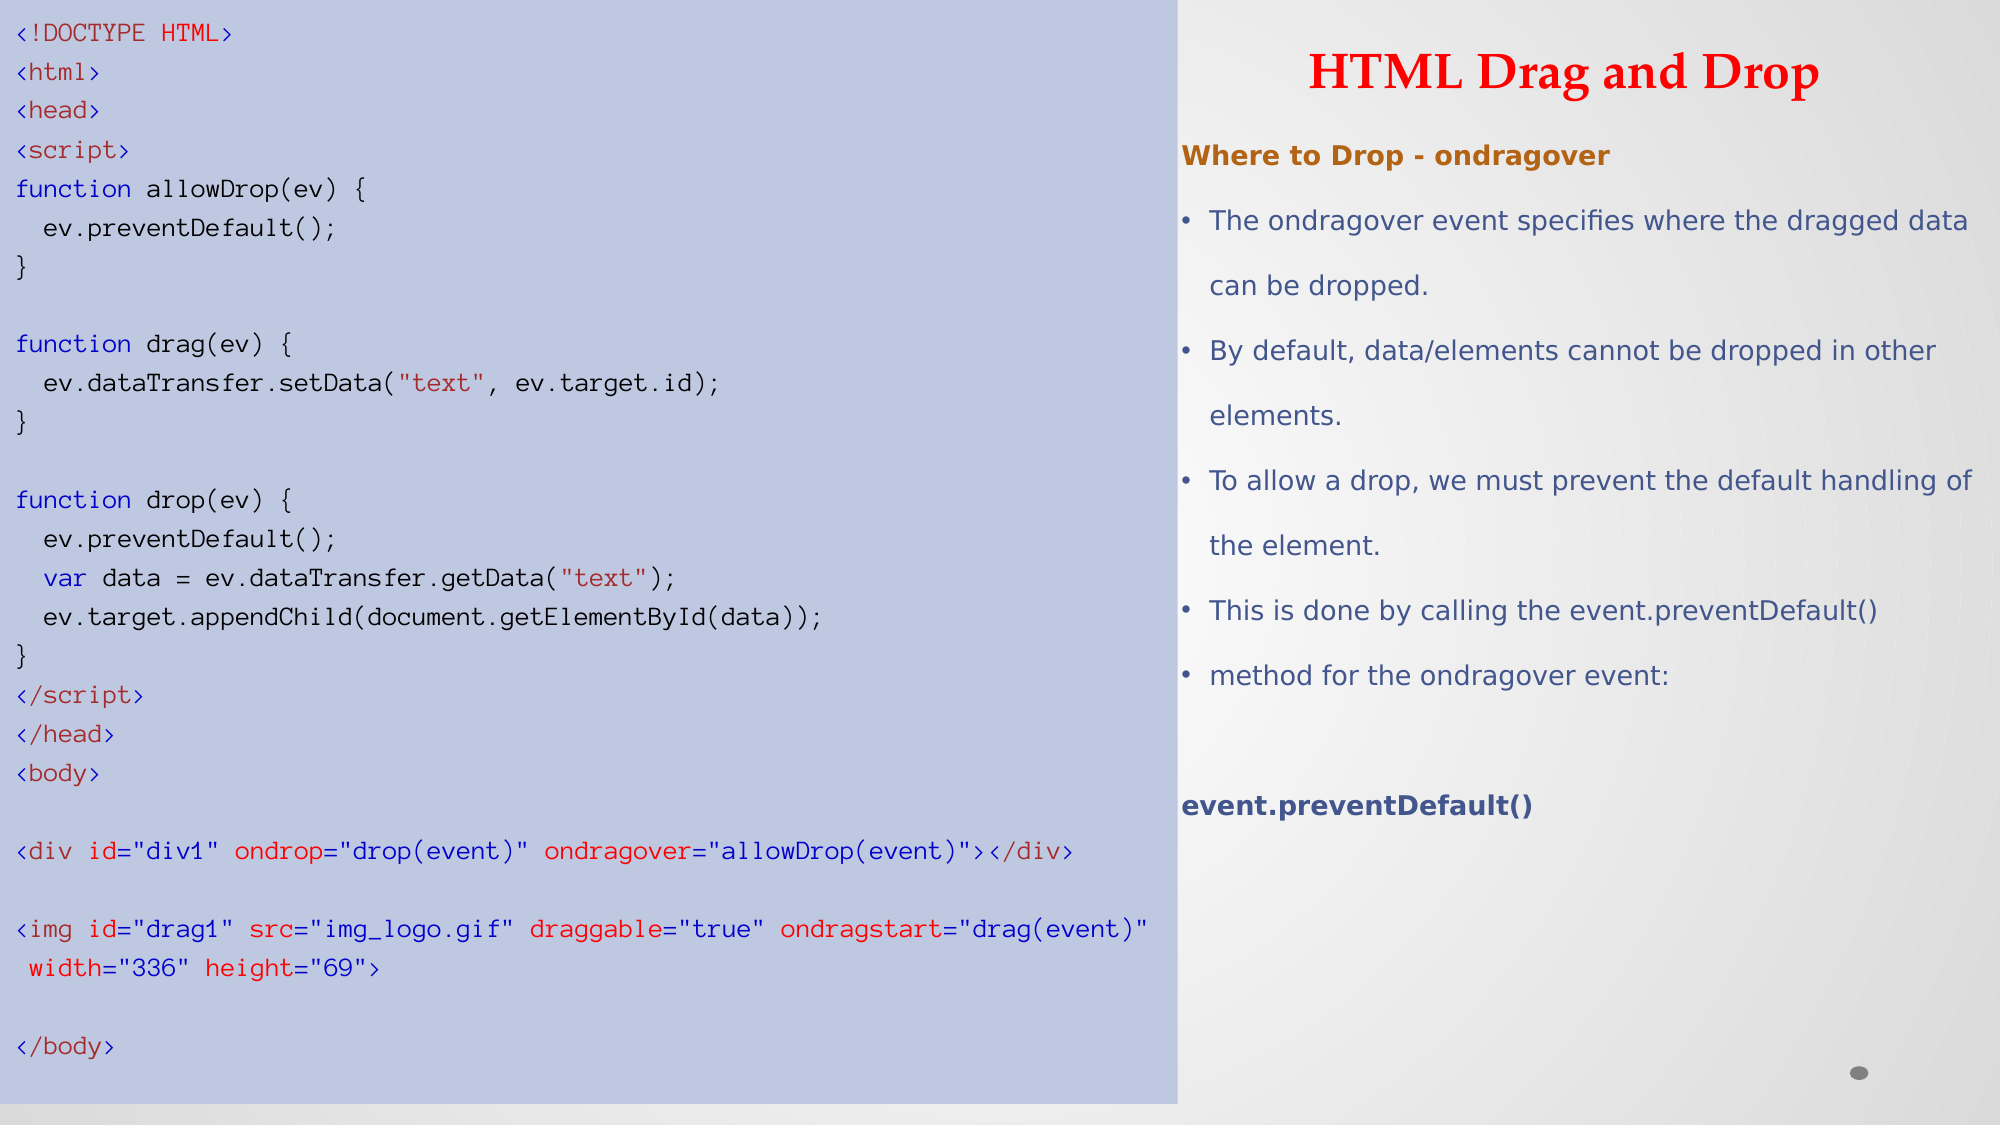

# HTML Drag and Drop
<!DOCTYPE HTML>
<html>
<head>
<script>
function allowDrop(ev) {
  ev.preventDefault();
}
function drag(ev) {
  ev.dataTransfer.setData("text", ev.target.id);
}
function drop(ev) {
  ev.preventDefault();
  var data = ev.dataTransfer.getData("text");
  ev.target.appendChild(document.getElementById(data));
}
</script>
</head>
<body>
<div id="div1" ondrop="drop(event)" ondragover="allowDrop(event)"></div>
<img id="drag1" src="img_logo.gif" draggable="true" ondragstart="drag(event)" width="336" height="69">
</body>
Where to Drop - ondragover
The ondragover event specifies where the dragged data can be dropped.
By default, data/elements cannot be dropped in other elements.
To allow a drop, we must prevent the default handling of the element.
This is done by calling the event.preventDefault()
method for the ondragover event:
			event.preventDefault()